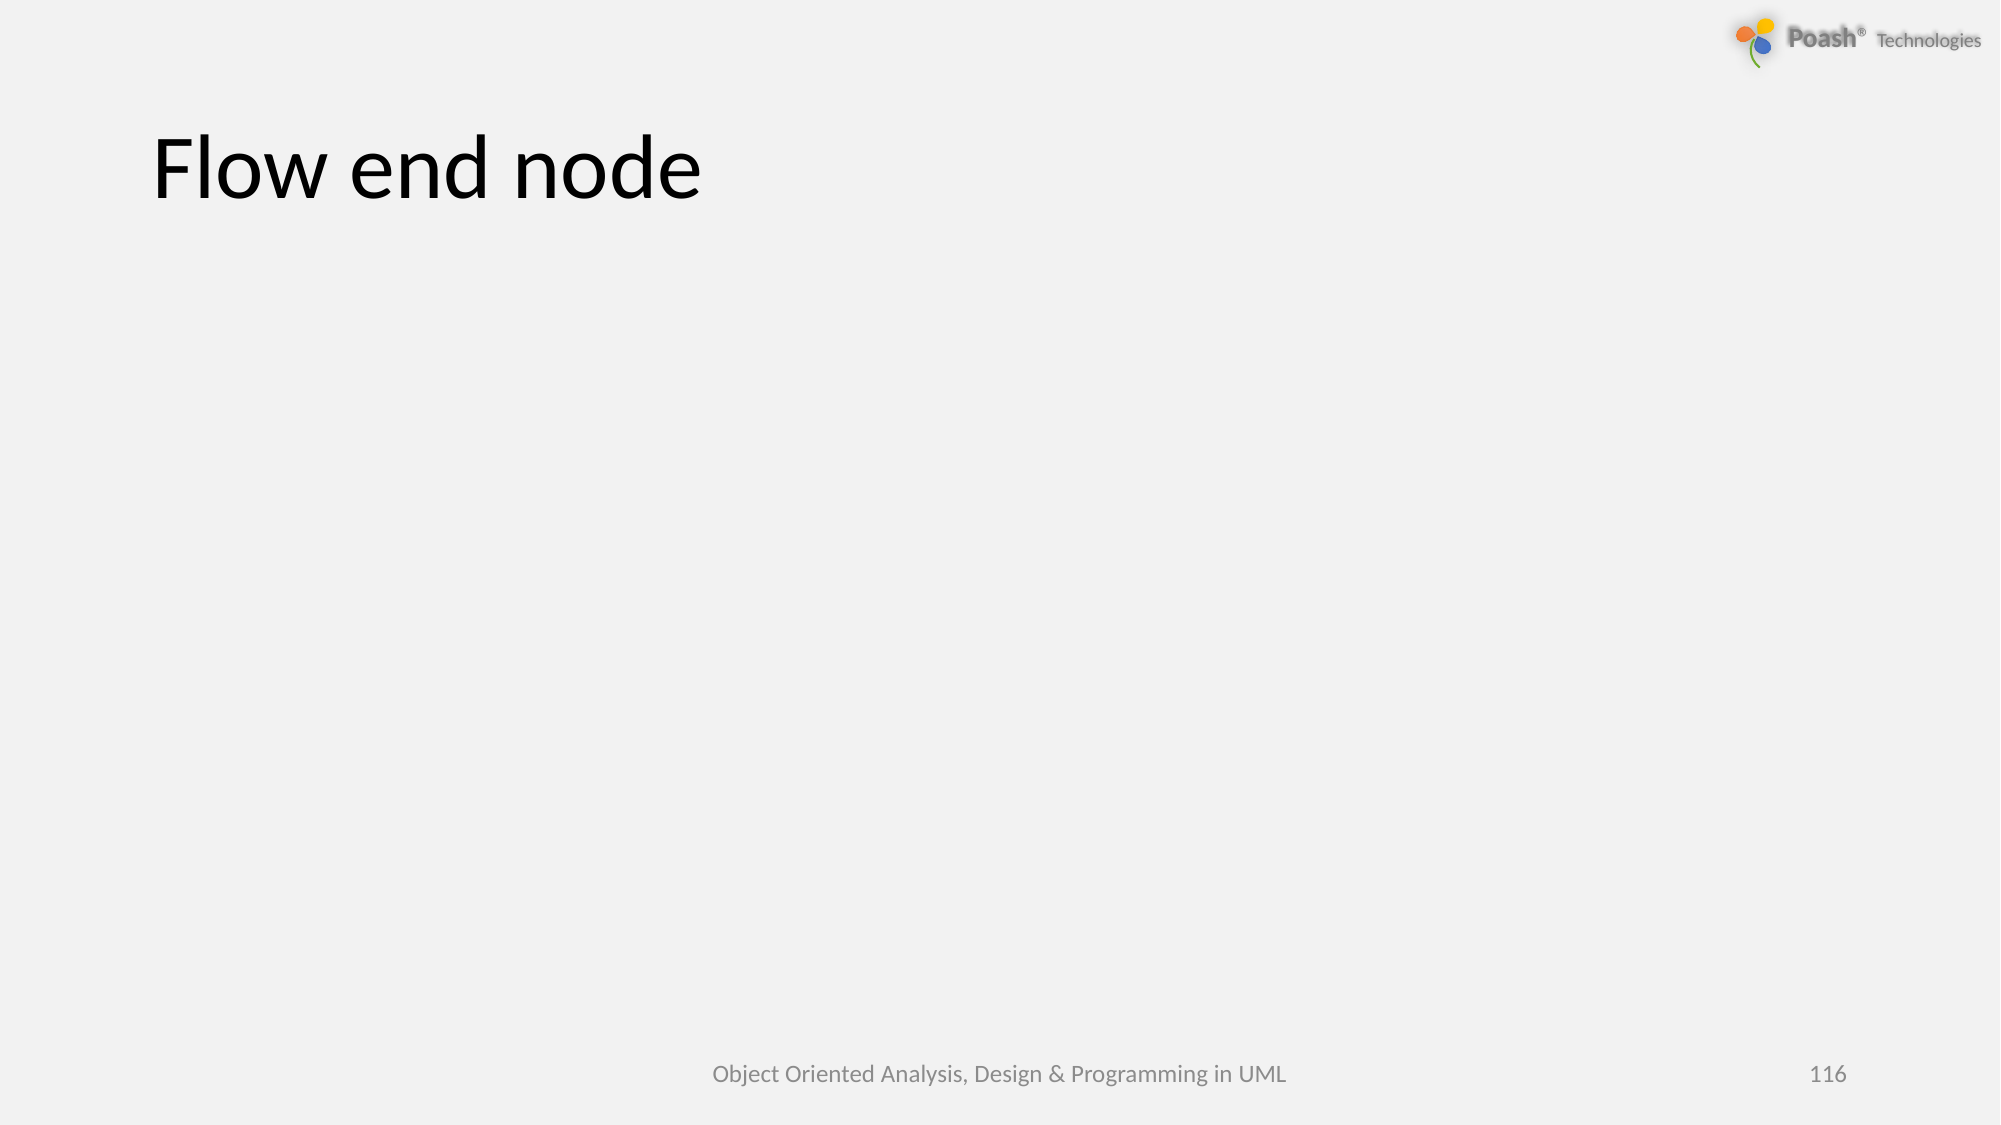

# Flow end node
Object Oriented Analysis, Design & Programming in UML
116